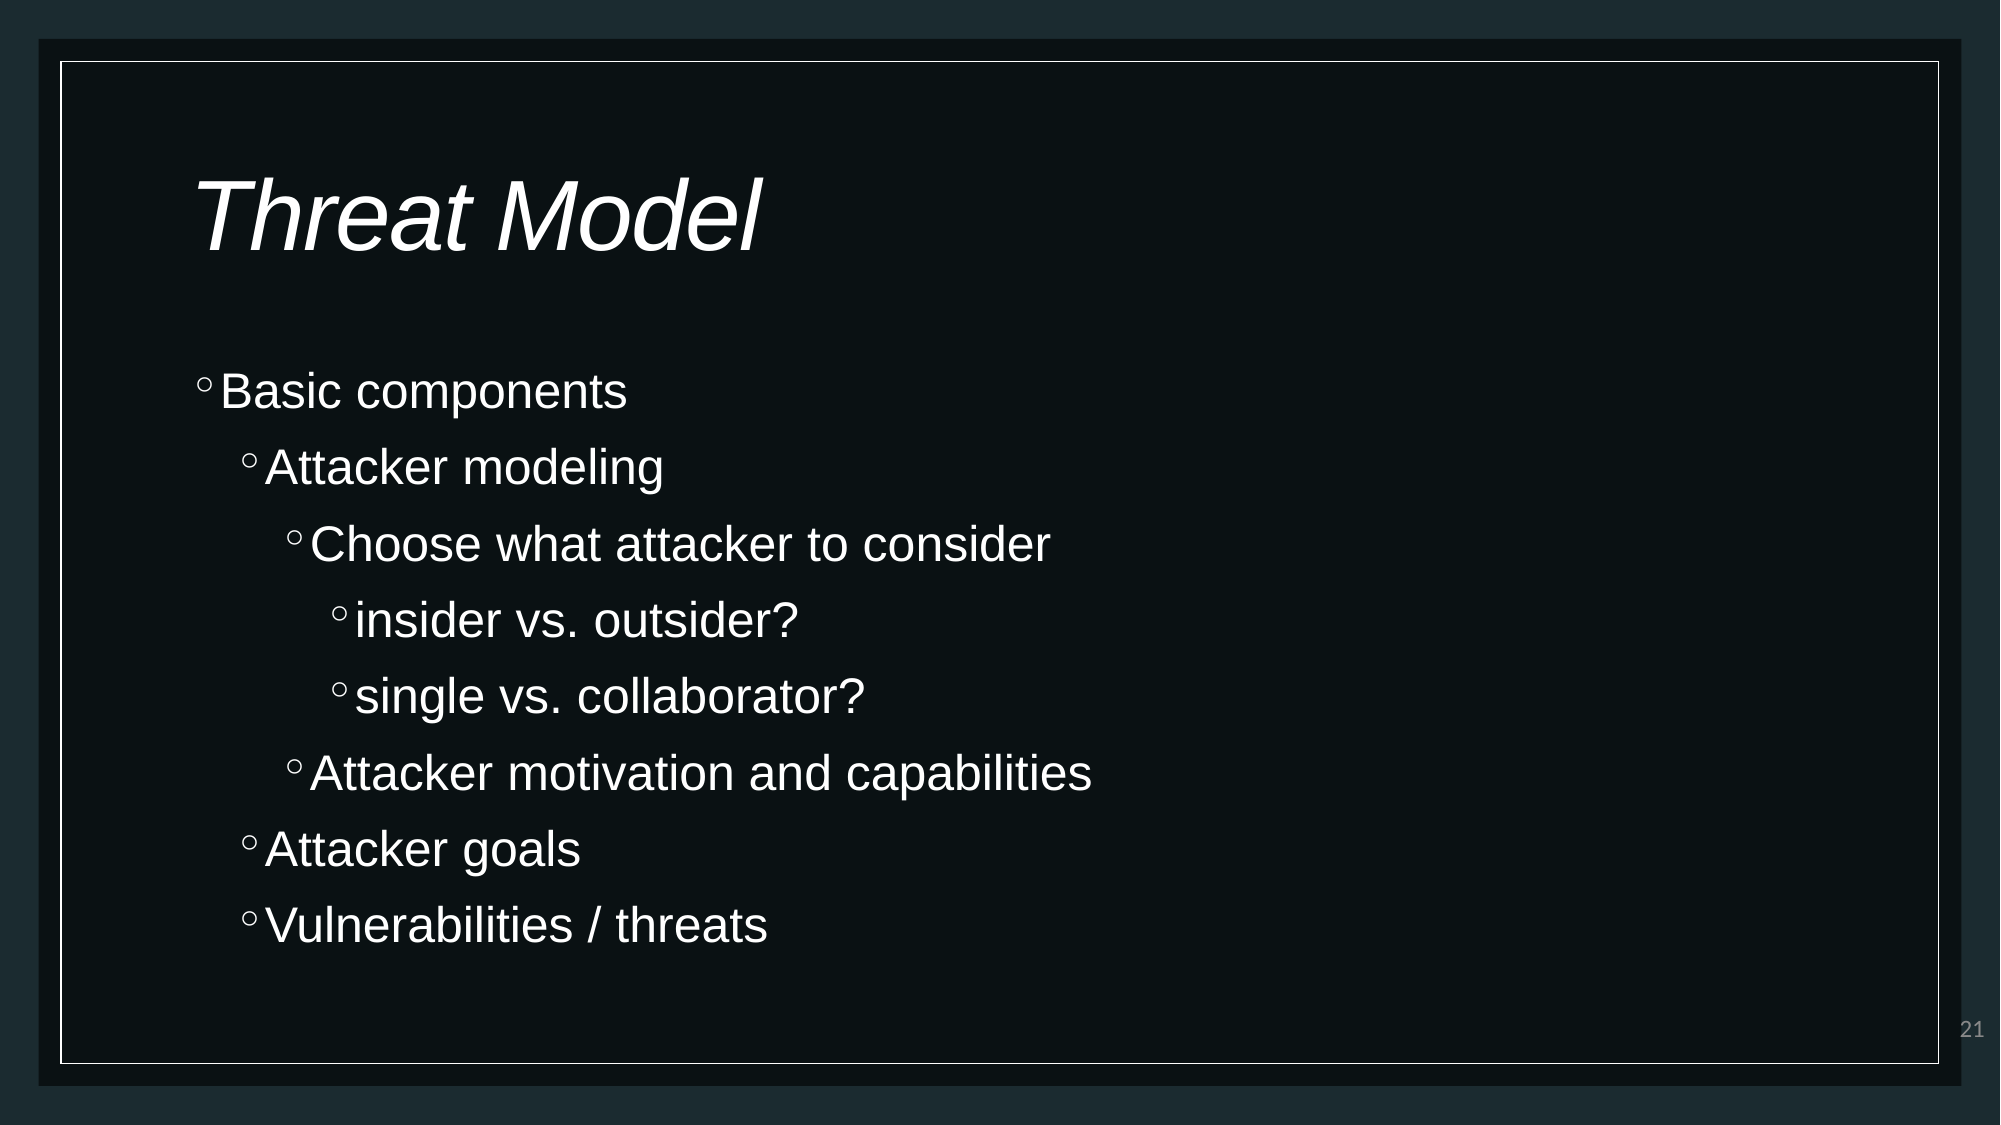

# Threat Model
Basic components
Attacker modeling
Choose what attacker to consider
insider vs. outsider?
single vs. collaborator?
Attacker motivation and capabilities
Attacker goals
Vulnerabilities / threats

21